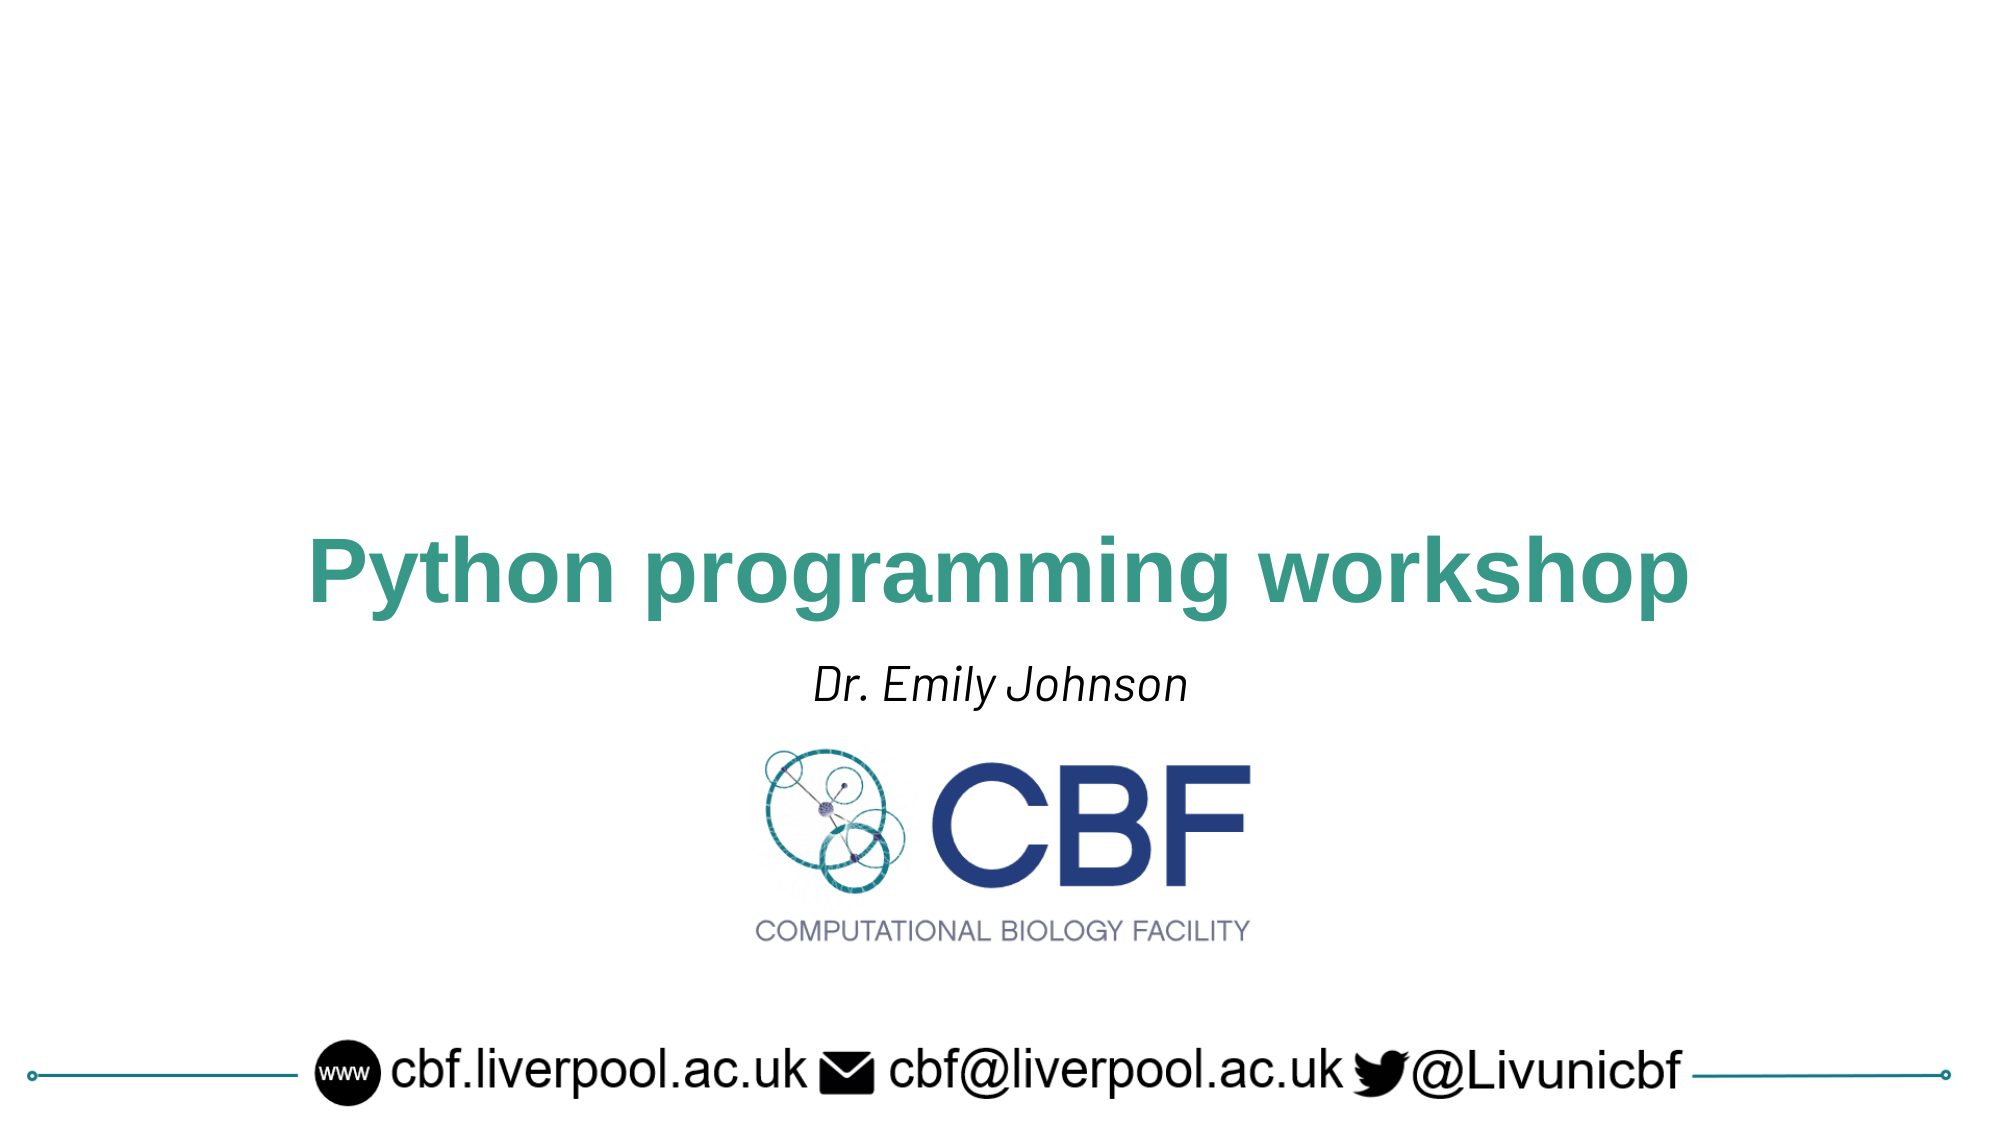

# Python programming workshop
Dr. Emily Johnson